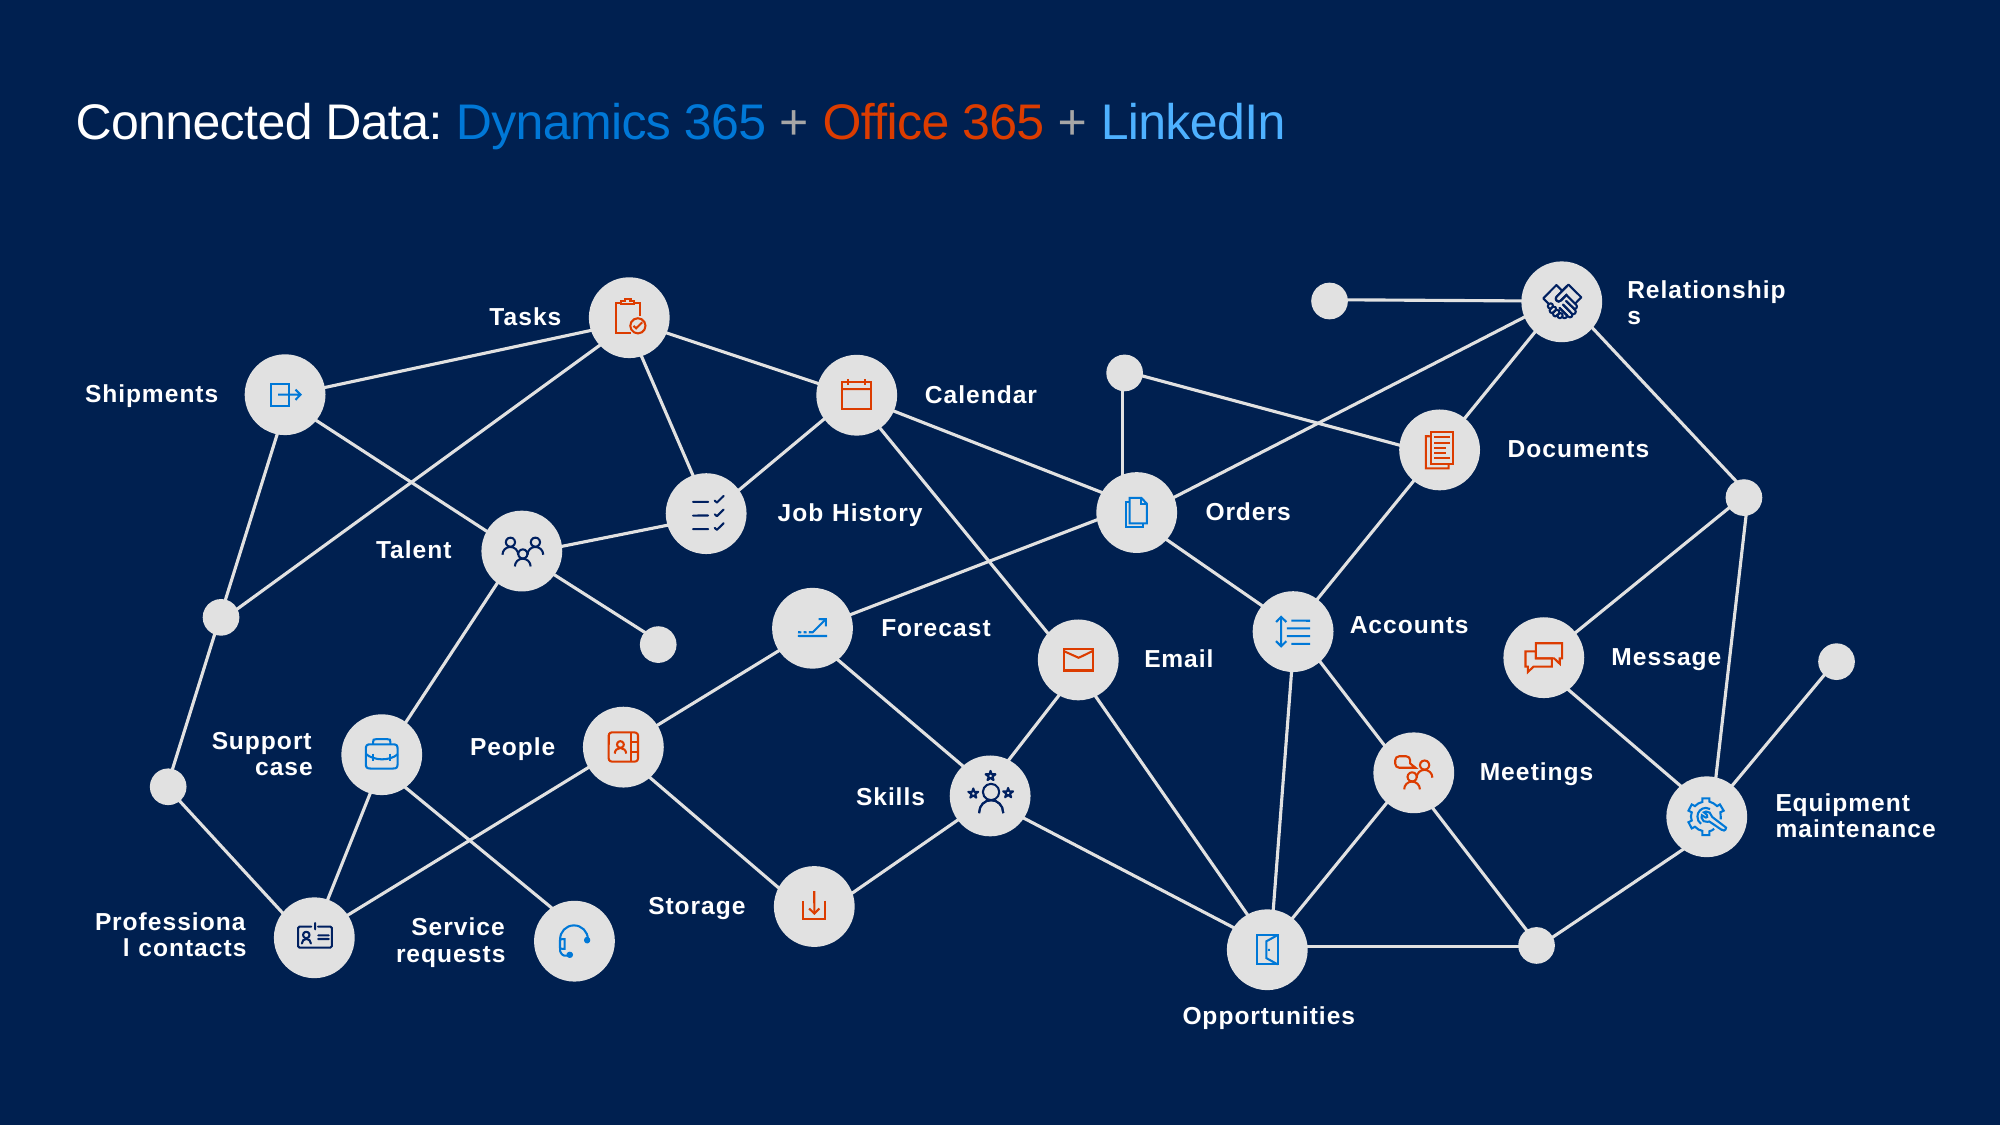

Connected Data: Dynamics 365 + Office 365 + LinkedIn

Relationships
Job History
Skills
Professional contacts
Talent

Tasks
Calendar
Documents
Message
Email
People
Meetings
Storage

Shipments
Orders
Accounts
Forecast
Support
case
Equipment
maintenance
Service
requests

Opportunities